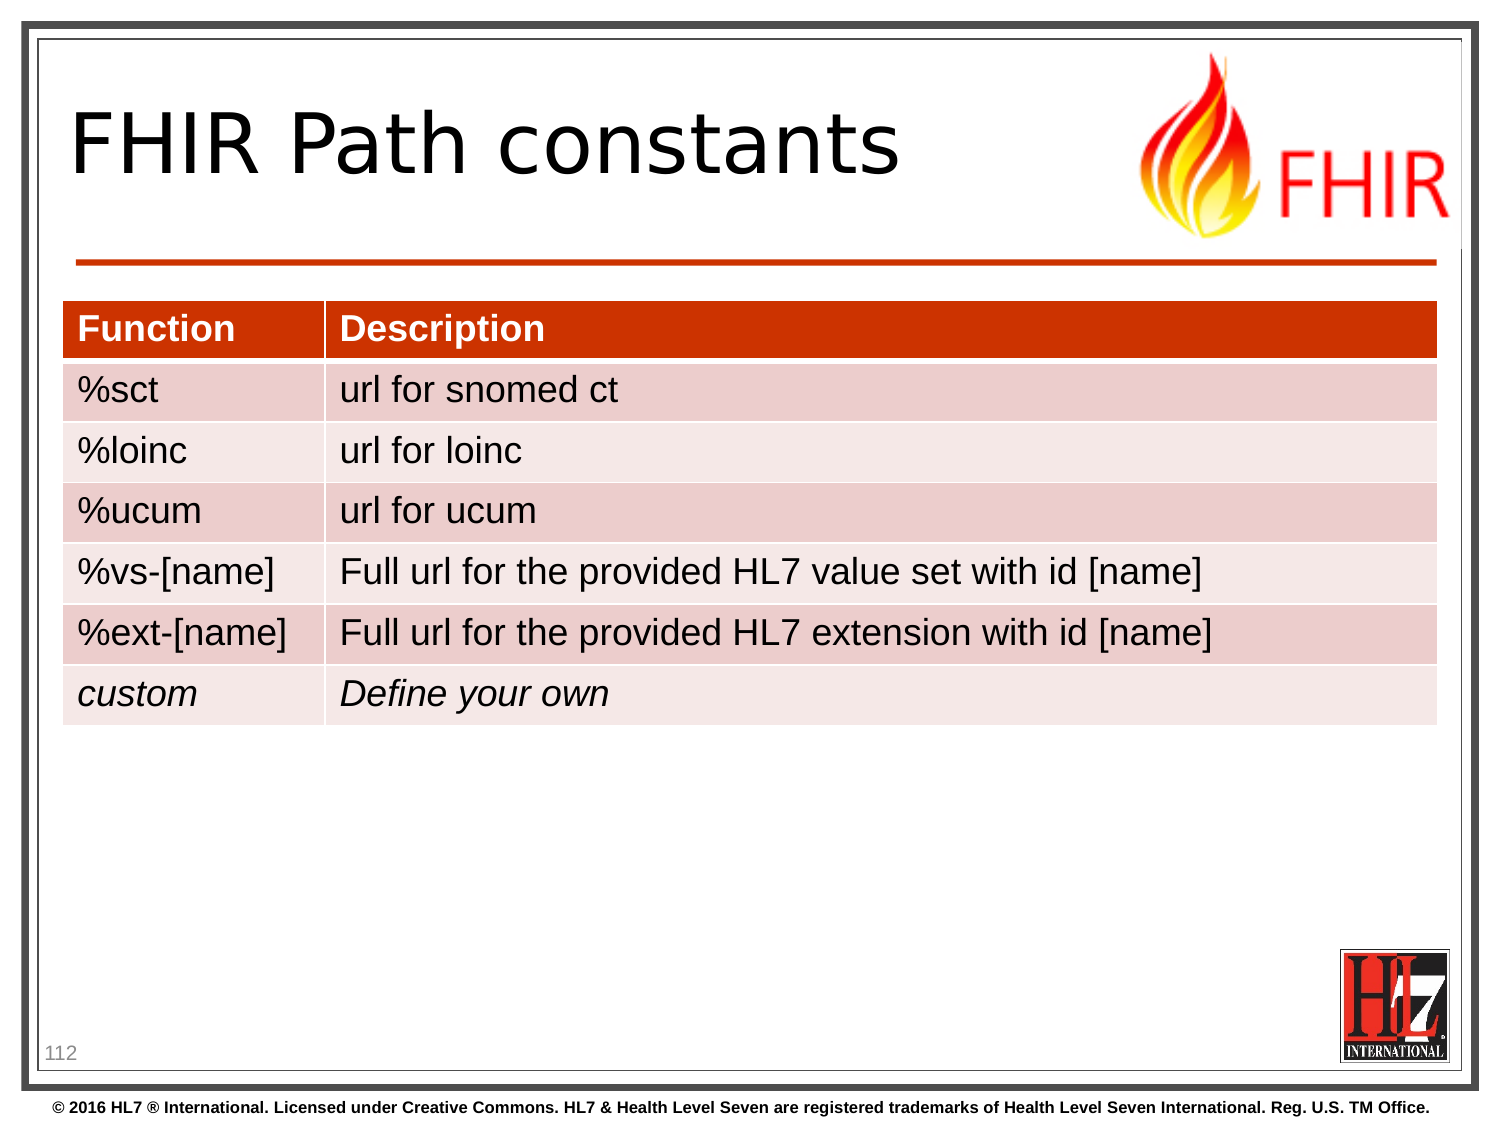

# FHIR Path constants
| Function | Description |
| --- | --- |
| %sct | url for snomed ct |
| %loinc | url for loinc |
| %ucum | url for ucum |
| %vs-[name] | Full url for the provided HL7 value set with id [name] |
| %ext-[name] | Full url for the provided HL7 extension with id [name] |
| custom | Define your own |
112